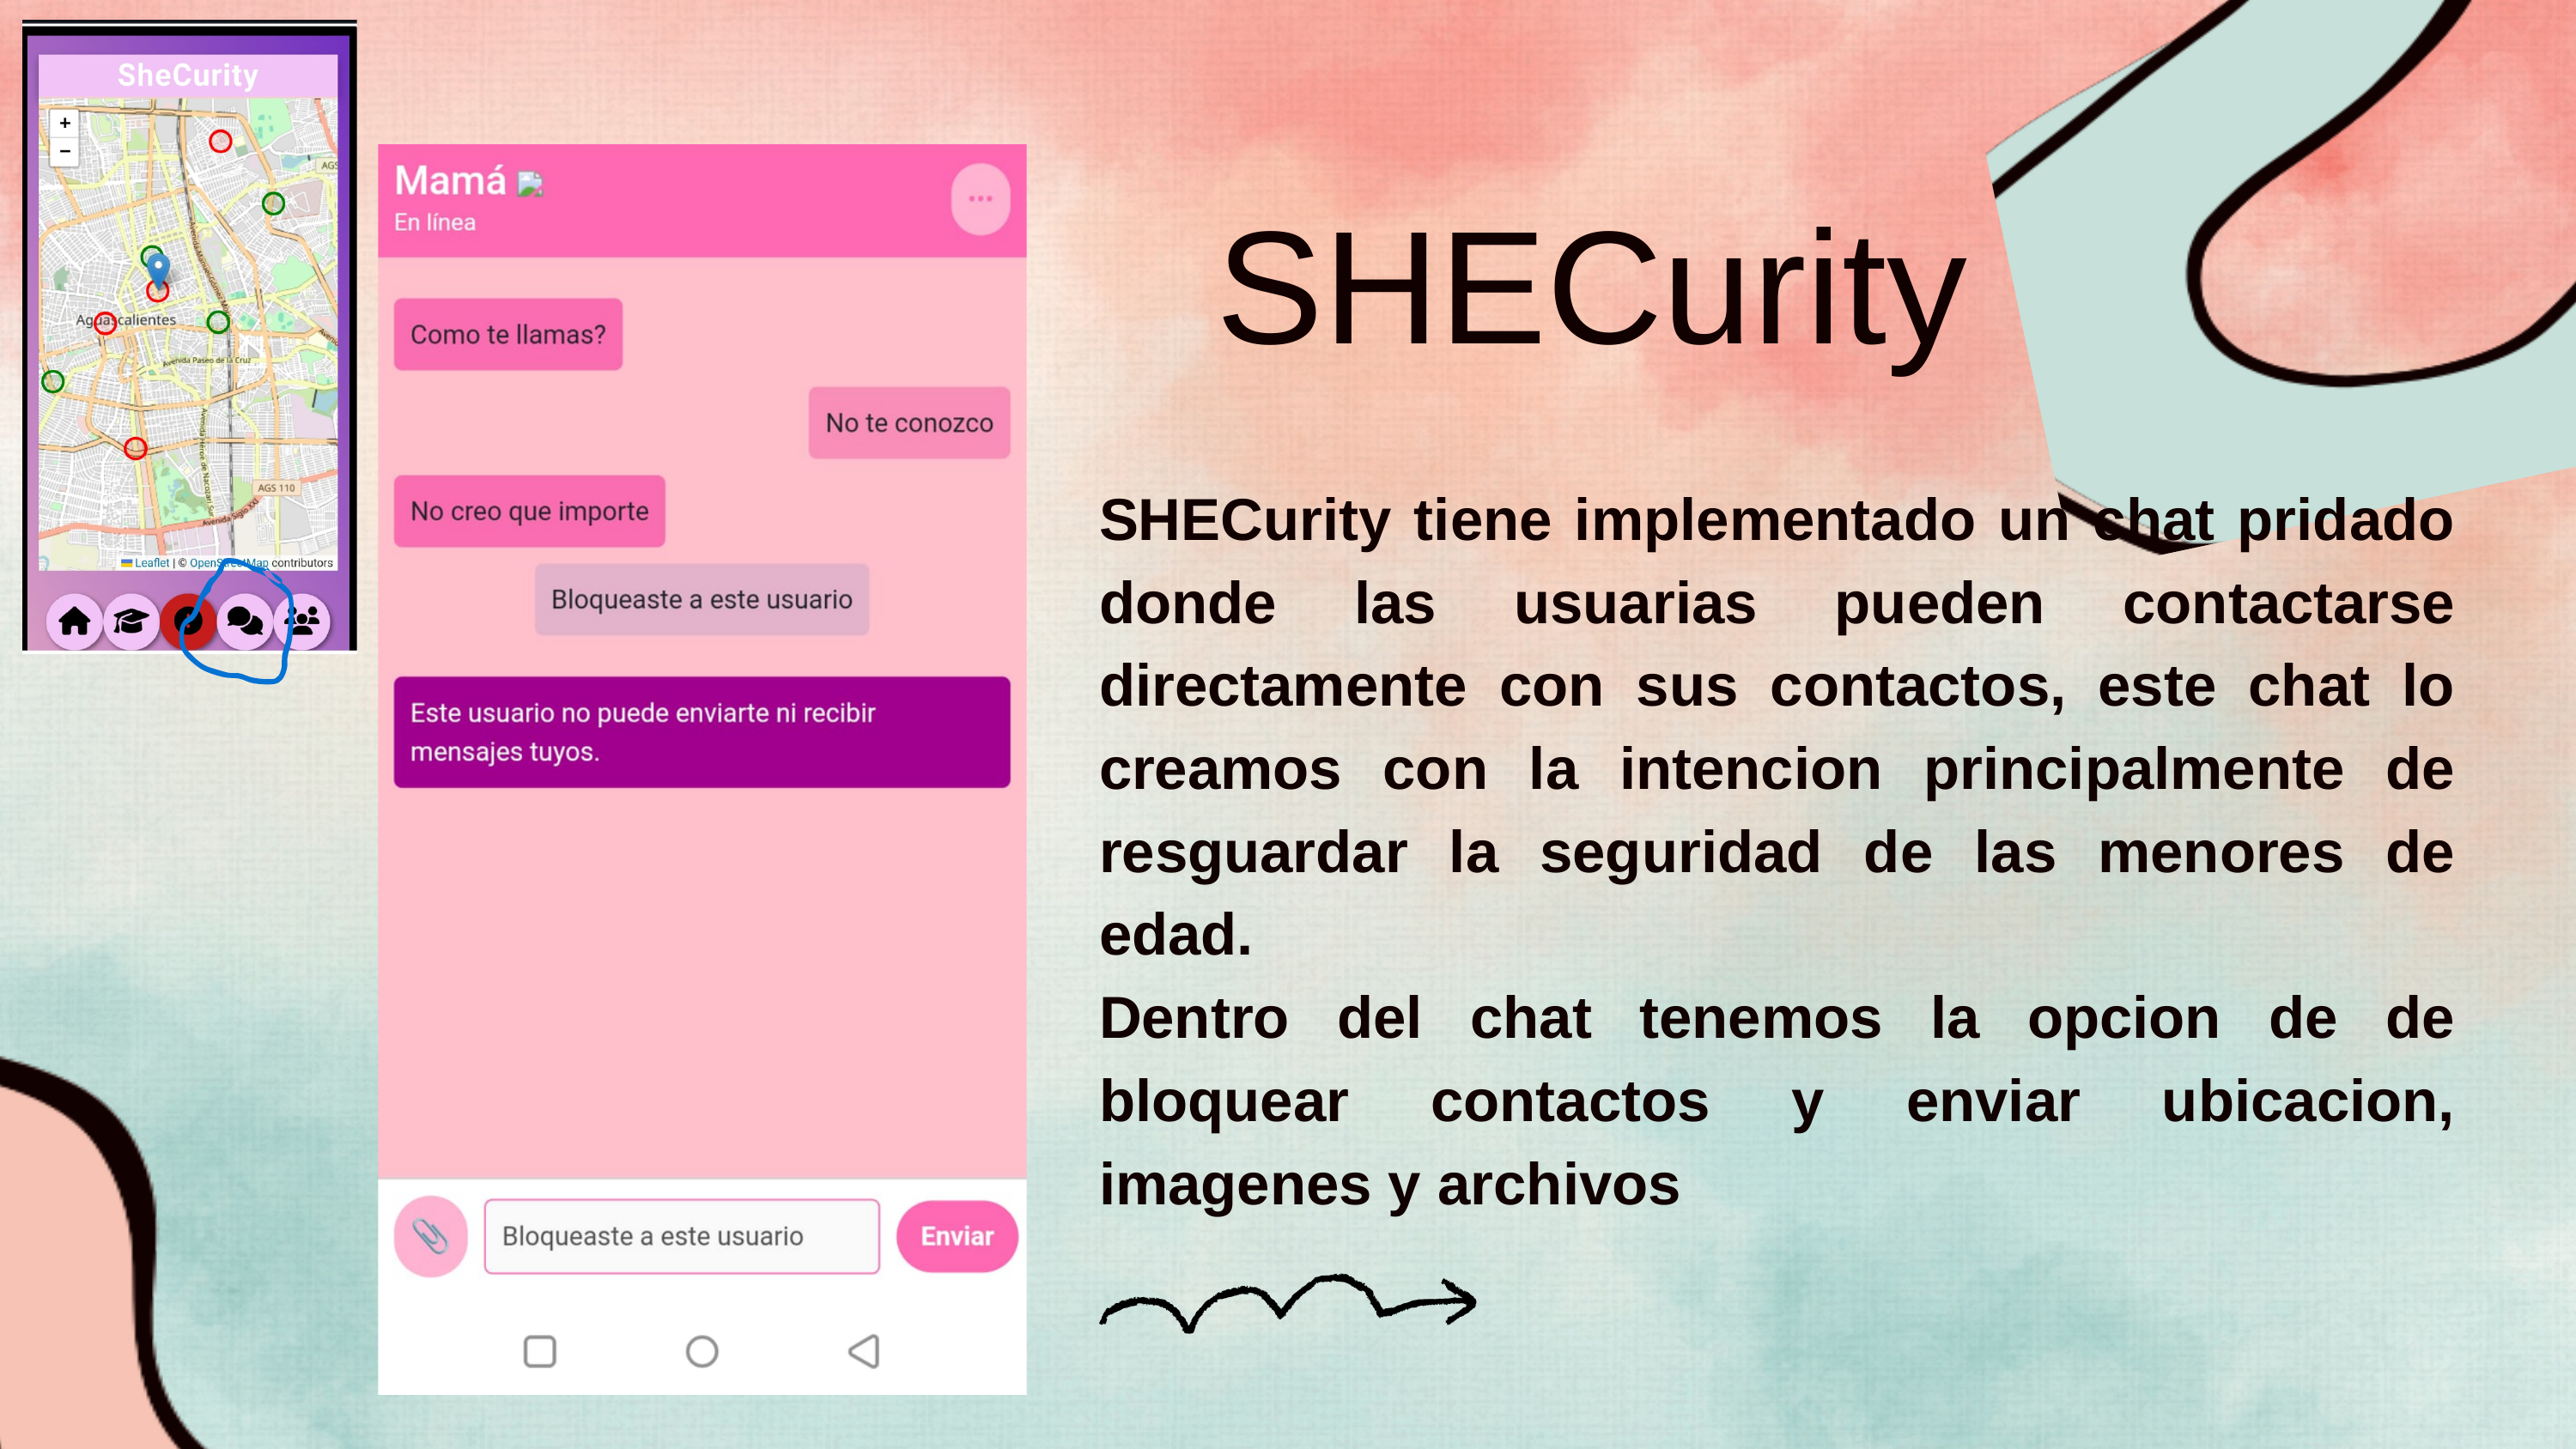

SHECurity

SHECurity tiene implementado un chat pridado donde las usuarias pueden contactarse directamente con sus contactos, este chat lo creamos con la intencion principalmente de resguardar la seguridad de las menores de edad.
Dentro del chat tenemos la opcion de de bloquear contactos y enviar ubicacion, imagenes y archivos